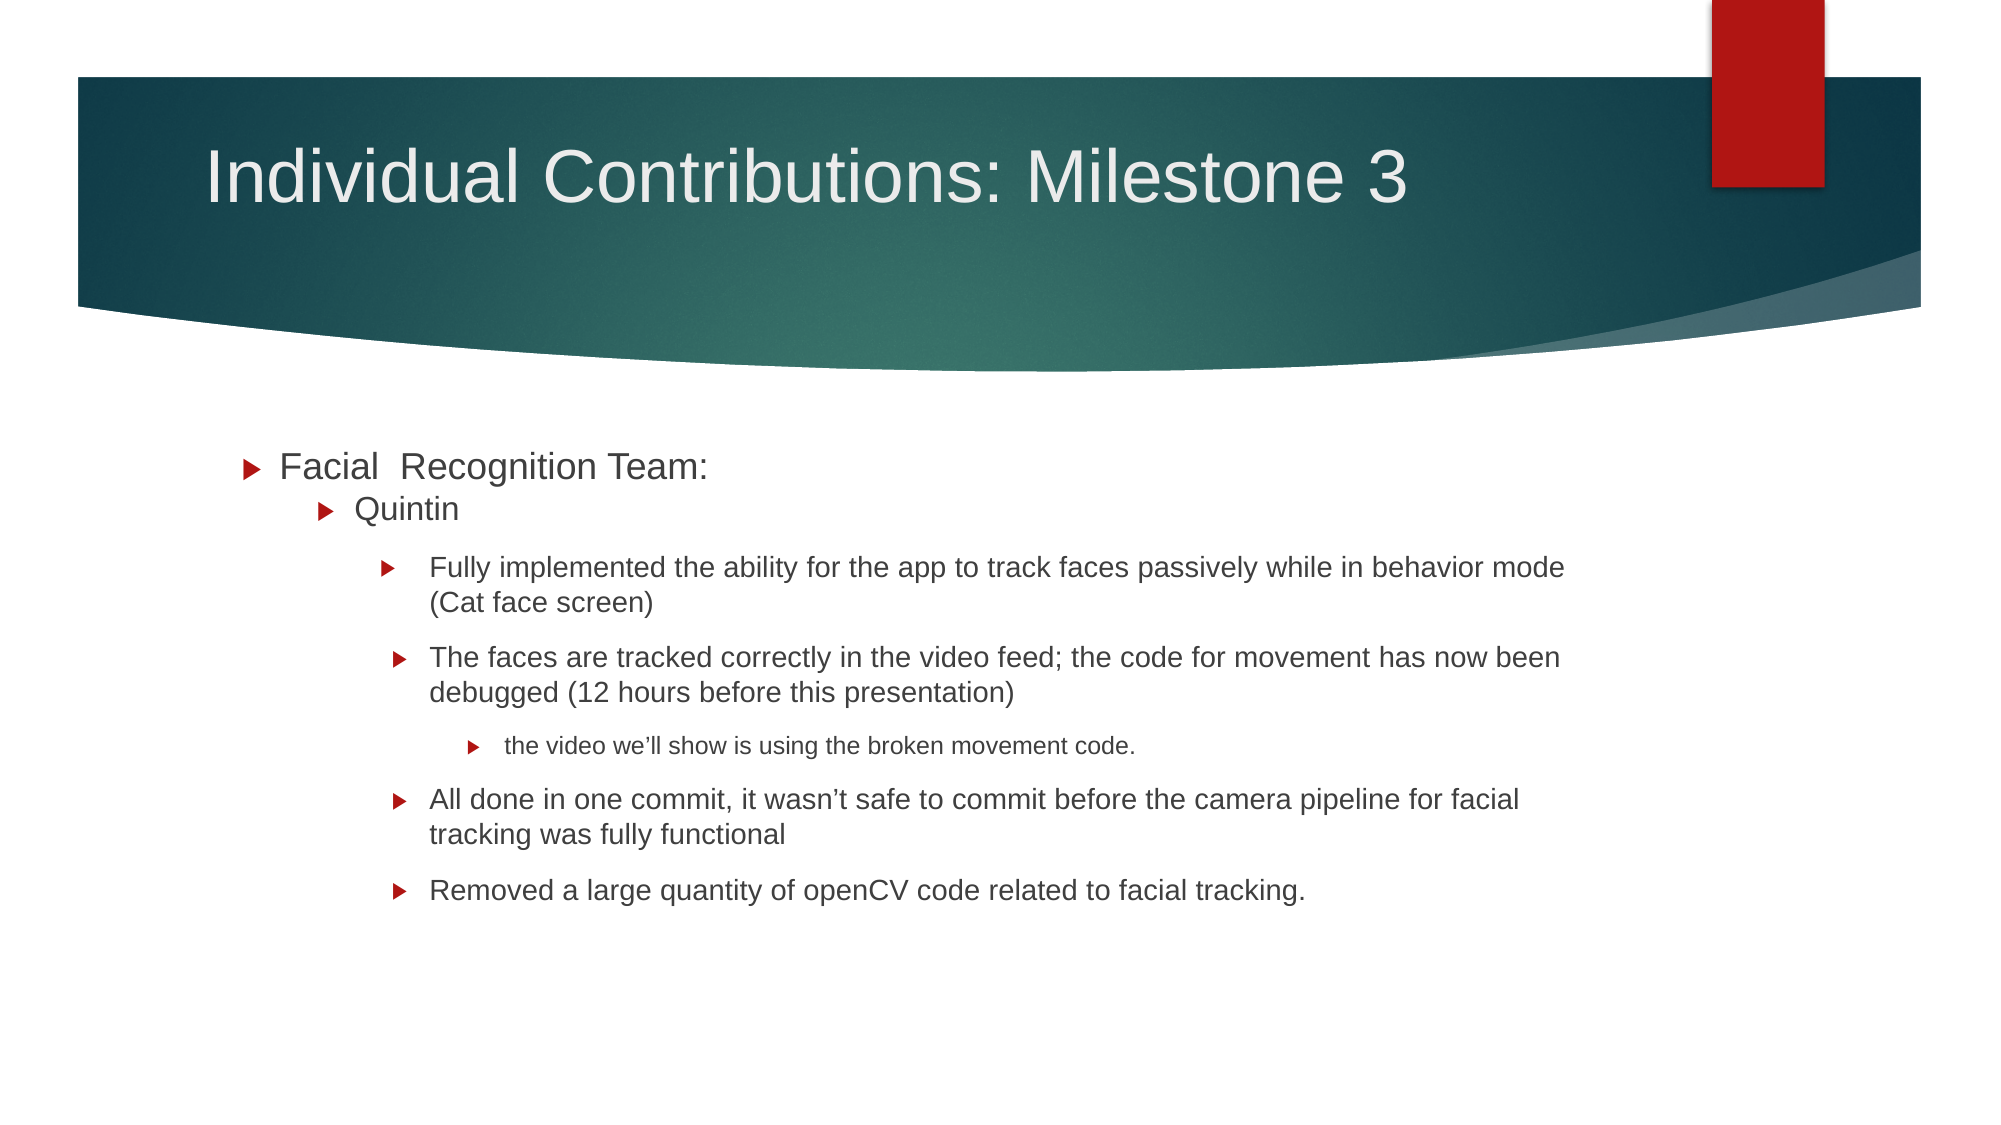

# Individual Contributions: Milestone 3

Facial  Recognition Team:
Quintin
Fully implemented the ability for the app to track faces passively while in behavior mode (Cat face screen)
The faces are tracked correctly in the video feed; the code for movement has now been debugged (12 hours before this presentation)
the video we’ll show is using the broken movement code.
All done in one commit, it wasn’t safe to commit before the camera pipeline for facial tracking was fully functional
Removed a large quantity of openCV code related to facial tracking.